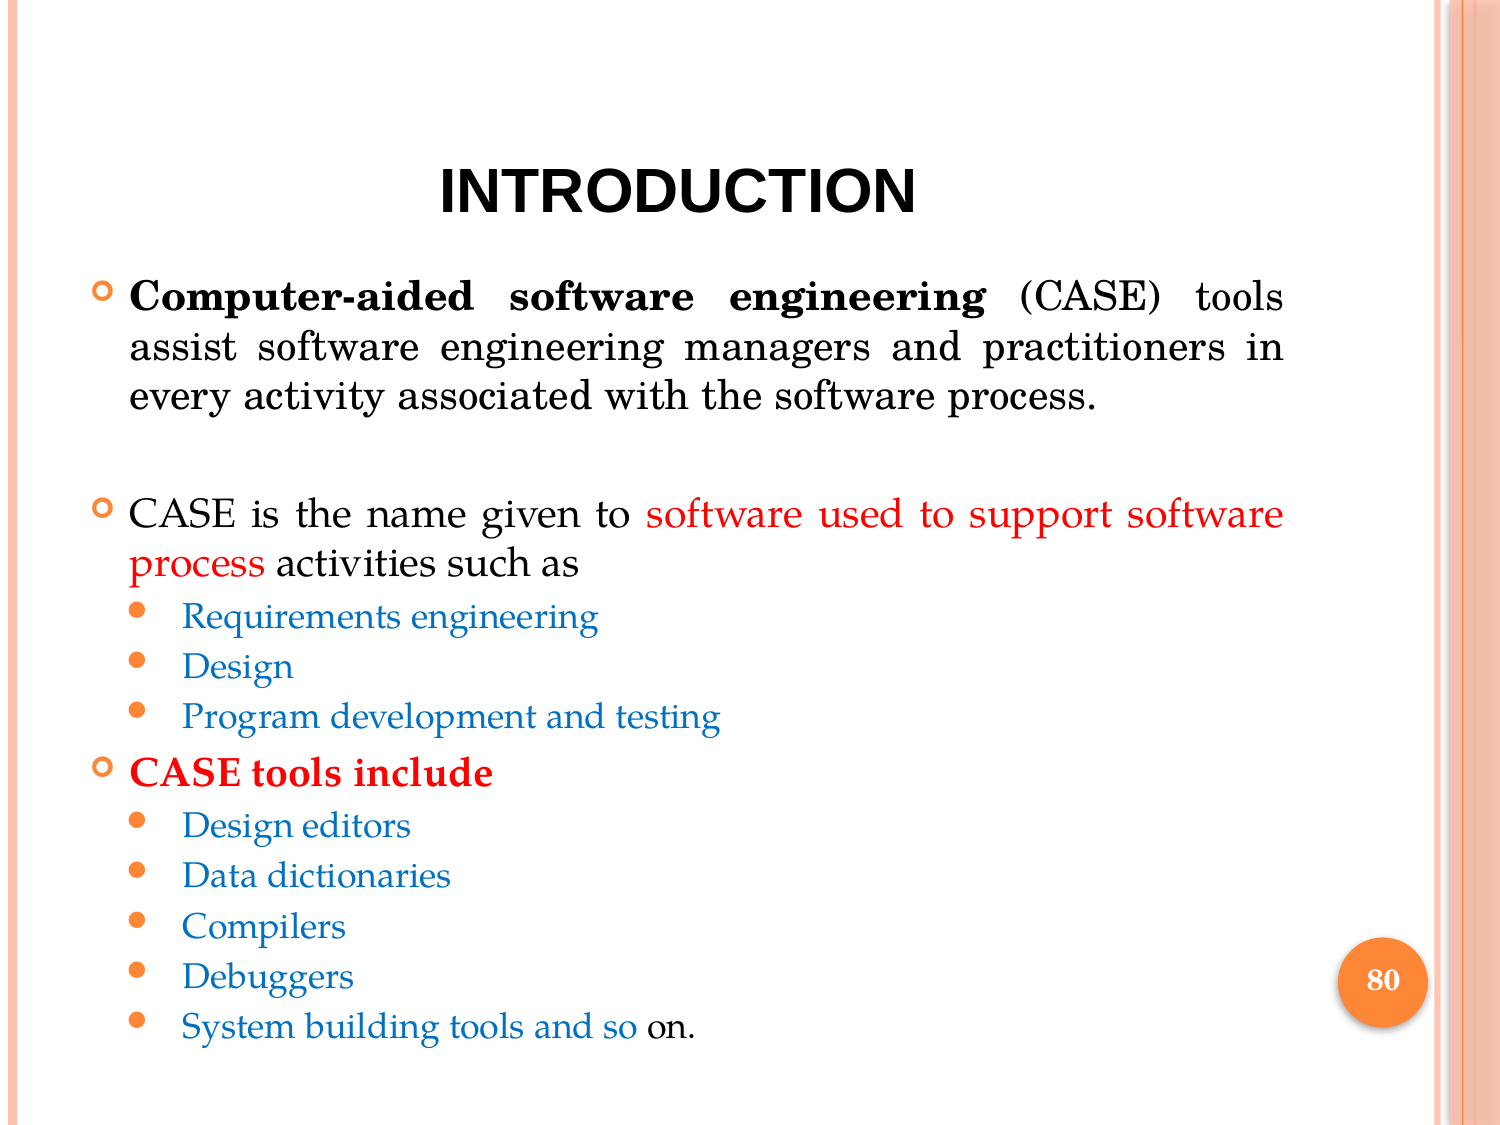

# Introduction
Computer-aided software engineering (CASE) tools assist software engineering managers and practitioners in every activity associated with the software process.

CASE is the name given to software used to support software process activities such as
Requirements engineering
Design
Program development and testing
CASE tools include
Design editors
Data dictionaries
Compilers
Debuggers
System building tools and so on.

80